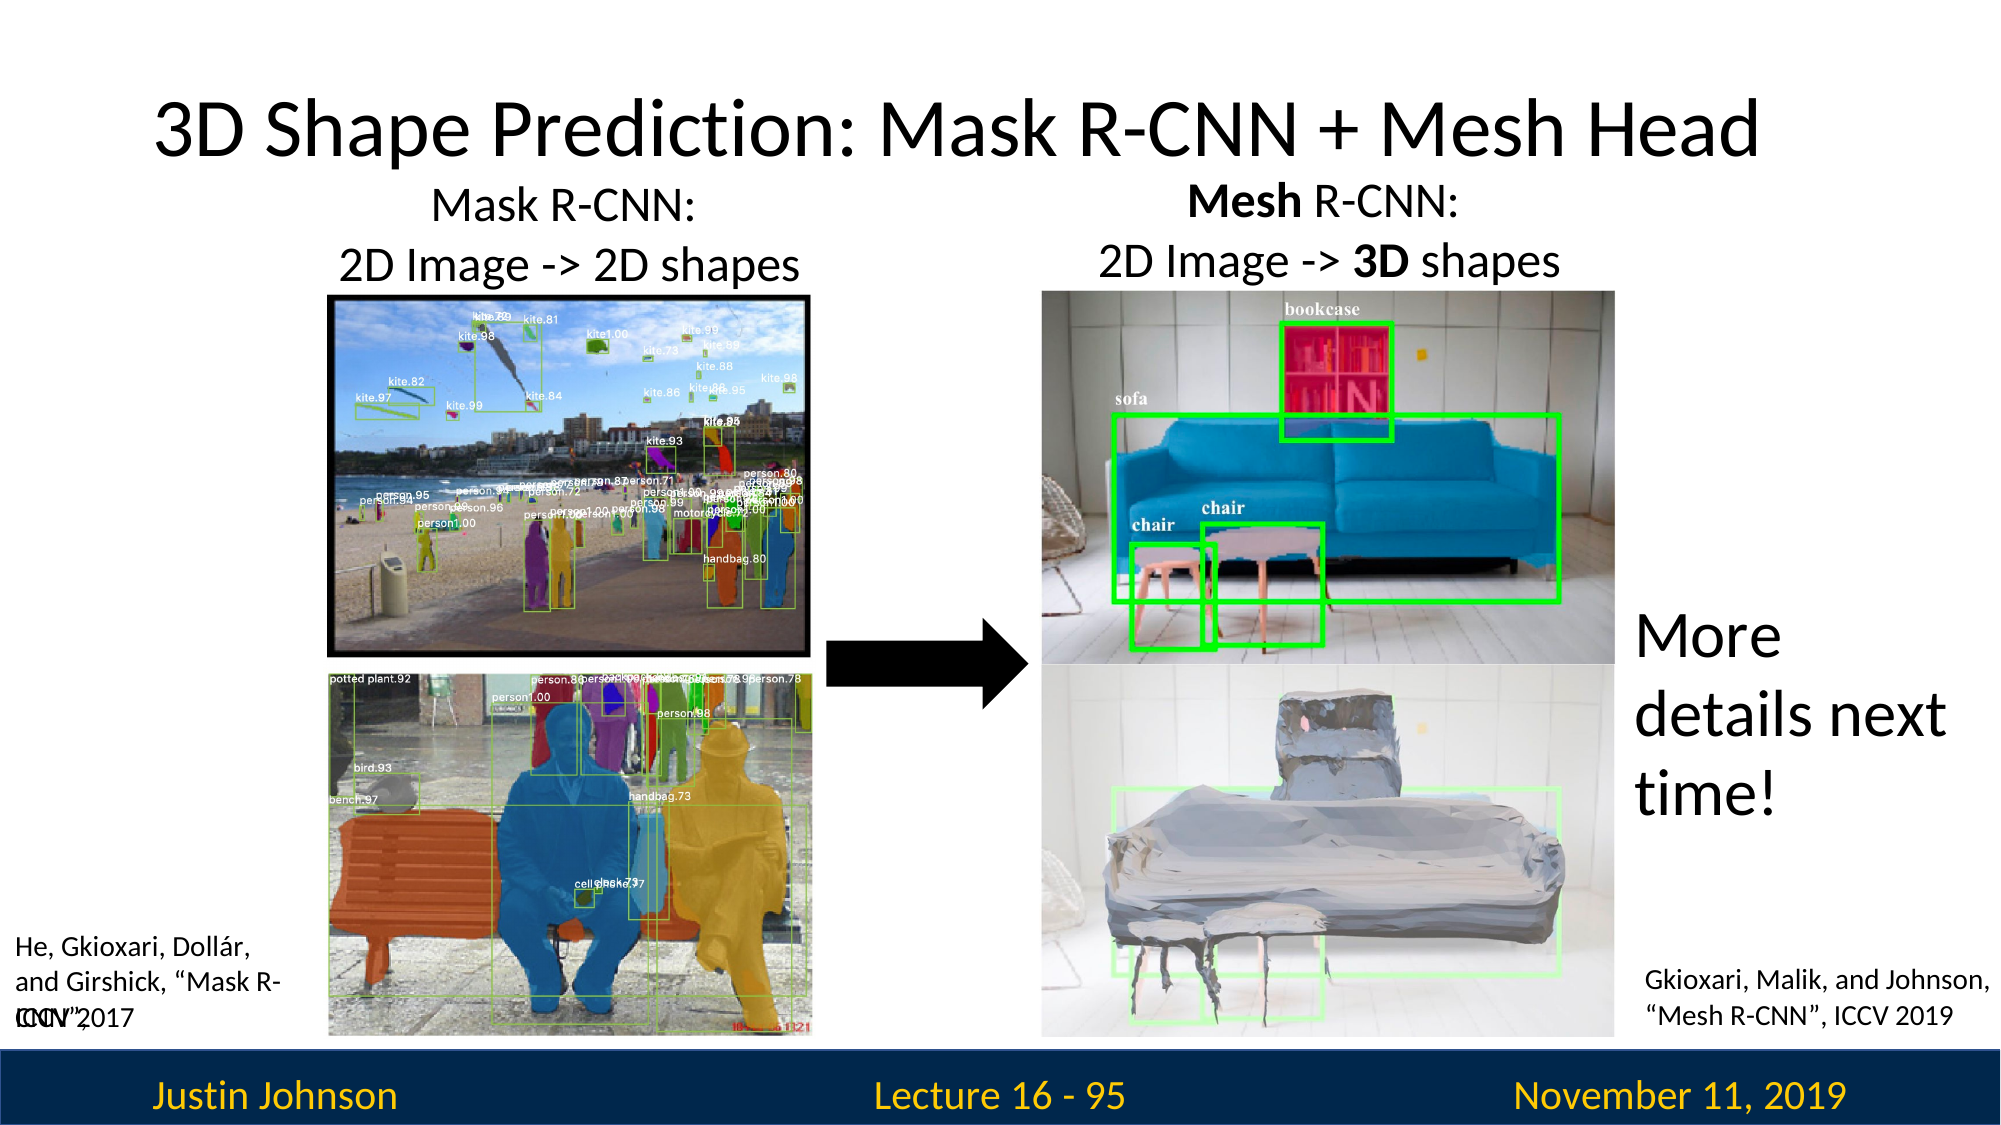

# 3D Shape Prediction: Mask R-CNN + Mesh Head
Mesh R-CNN:     2D Image -> 3D shapes
Mask R-CNN:     2D Image -> 2D shapes

More details next time!

He, Gkioxari, Dollár, and Girshick, “Mask R-CNN”,
Gkioxari, Malik, and Johnson,
“Mesh R-CNN”, ICCV 2019
ICCV 2017
Justin Johnson
November 11, 2019
Lecture 16 - 95